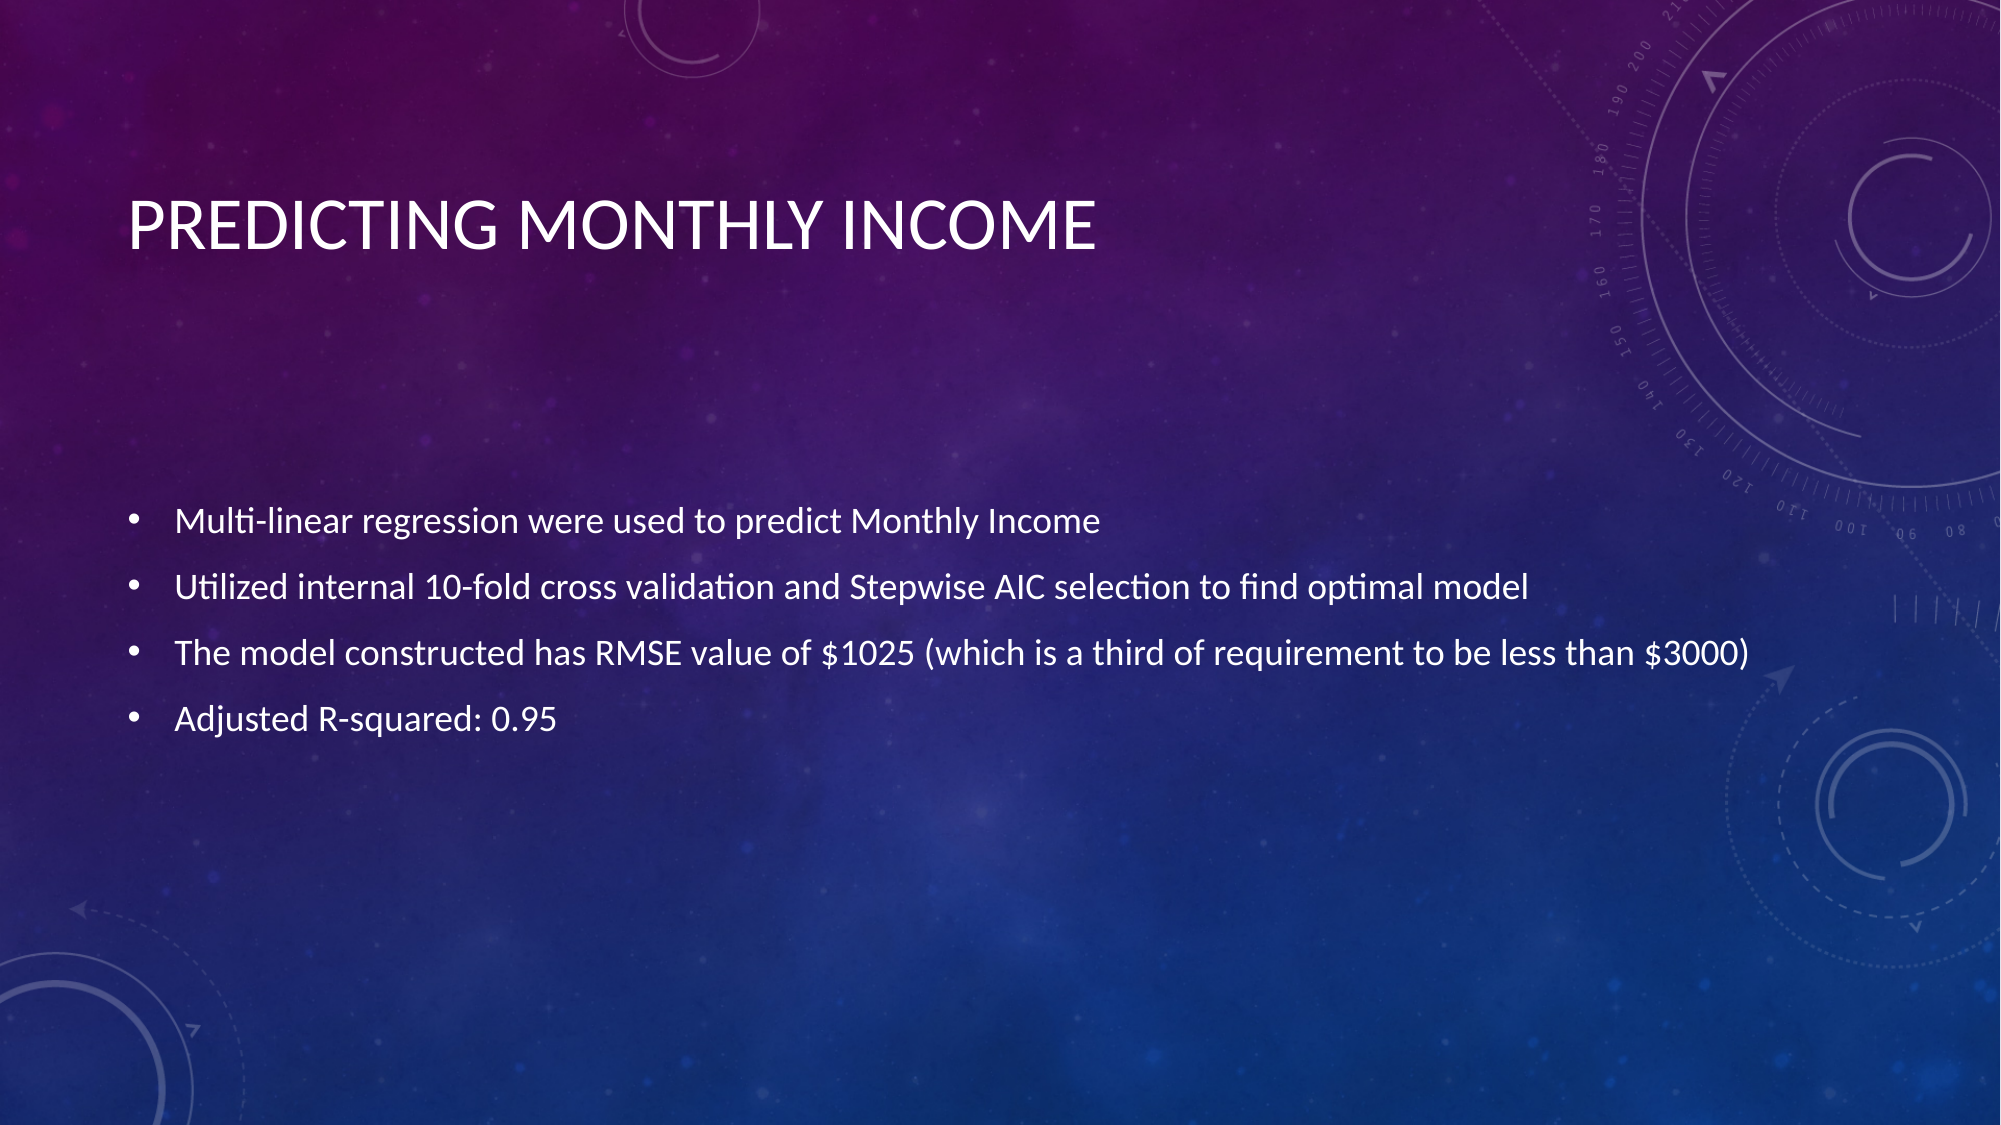

# Predicting Monthly Income
Multi-linear regression were used to predict Monthly Income
Utilized internal 10-fold cross validation and Stepwise AIC selection to find optimal model
The model constructed has RMSE value of $1025 (which is a third of requirement to be less than $3000)
Adjusted R-squared: 0.95